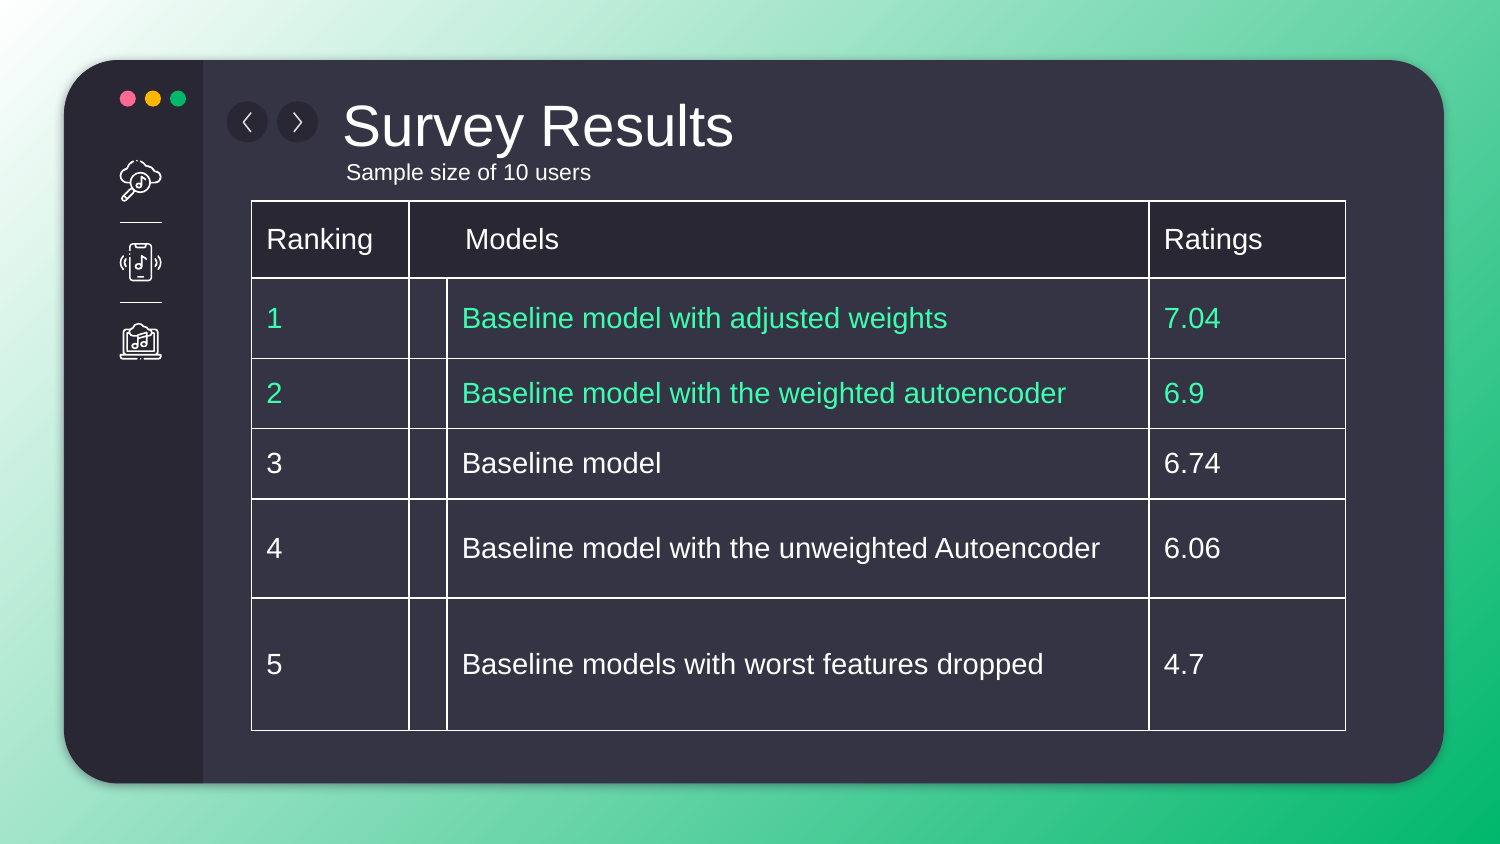

# Survey Results

Sample size of 10 users
| Ranking | Models |  | Ratings |
| --- | --- | --- | --- |
| 1 |  | Baseline model with adjusted weights | 7.04 |
| 2 |  | Baseline model with the weighted autoencoder | 6.9 |
| 3 |  | Baseline model | 6.74 |
| 4 |  | Baseline model with the unweighted Autoencoder | 6.06 |
| 5 |  | Baseline models with worst features dropped | 4.7 |